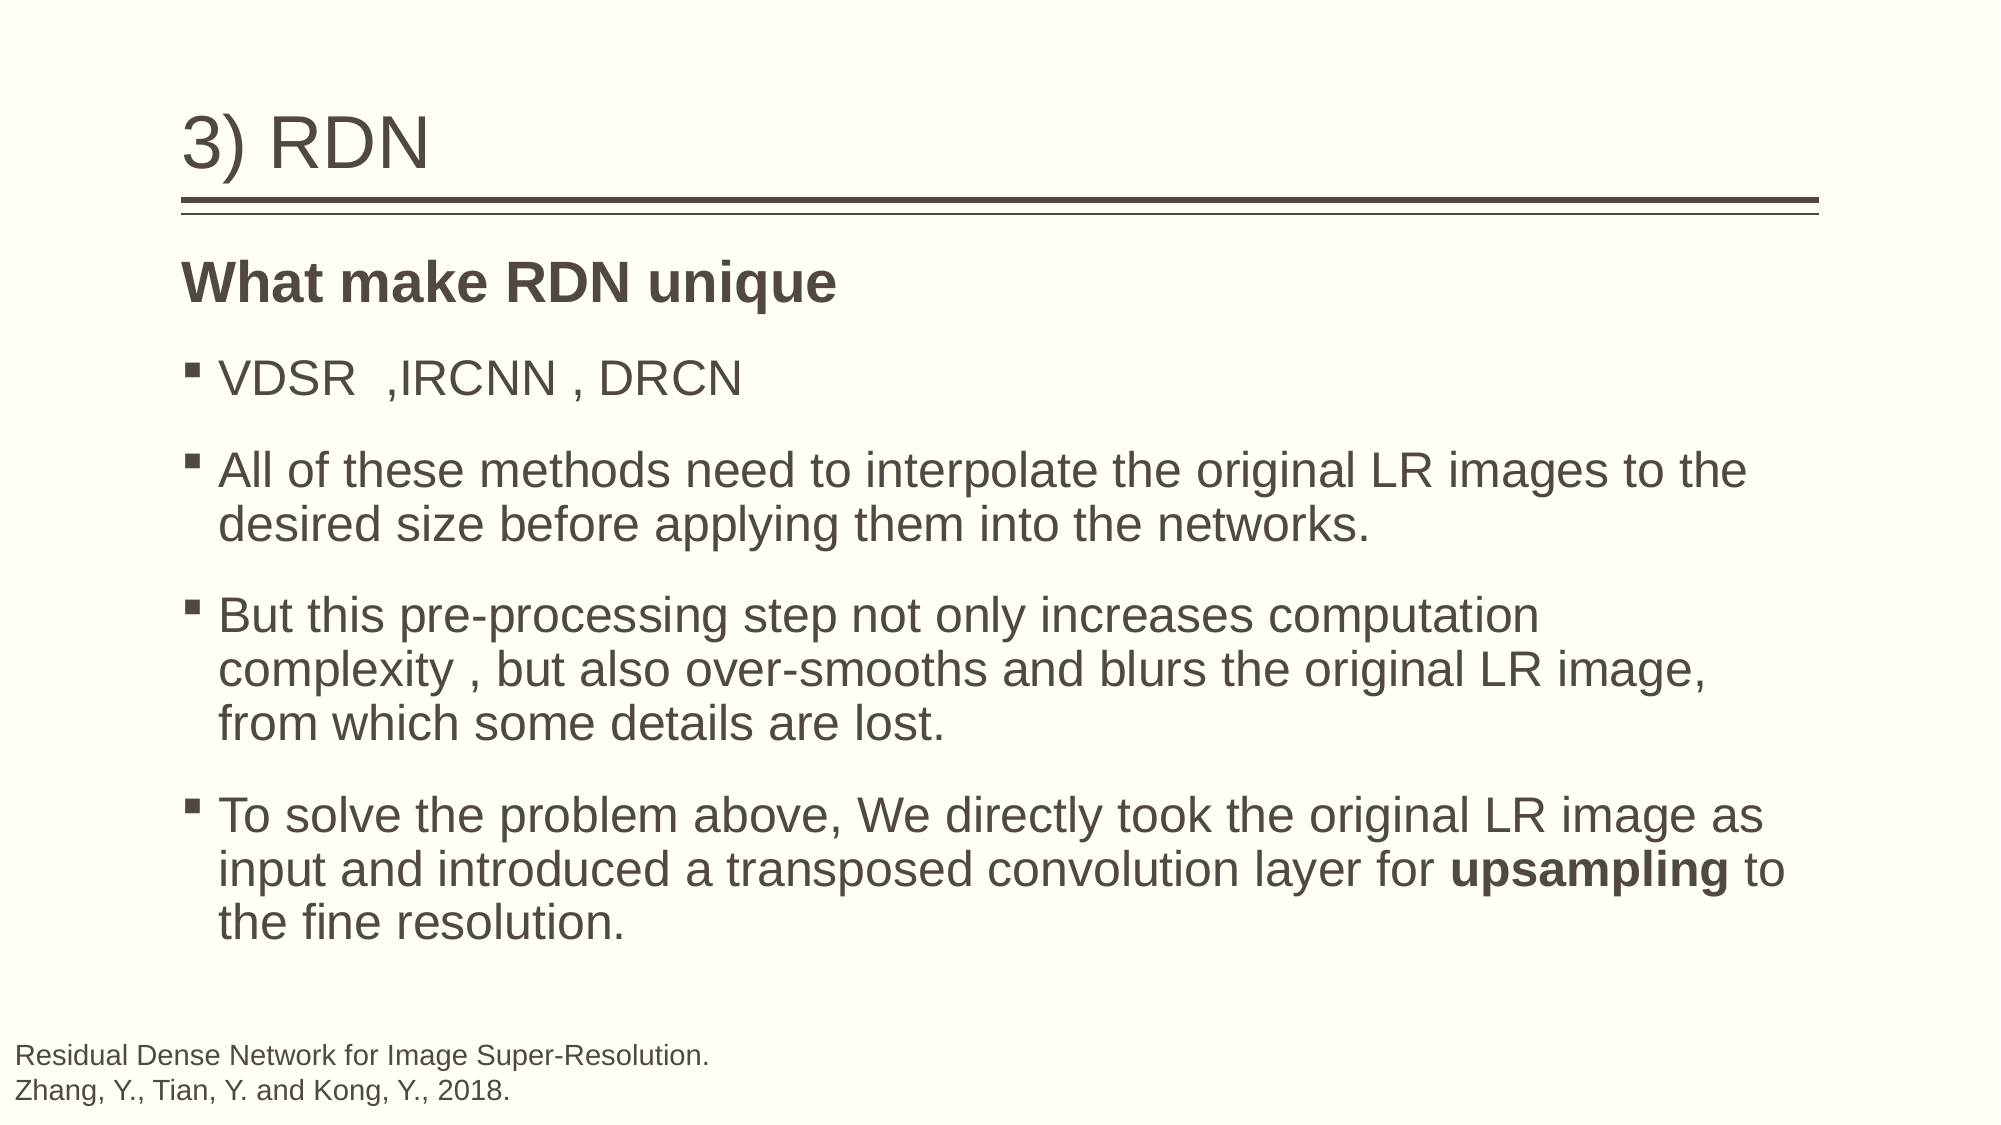

# 3) RDN
What make RDN unique
VDSR  ,IRCNN , DRCN
All of these methods need to interpolate the original LR images to the desired size before applying them into the networks.
But this pre-processing step not only increases computation complexity , but also over-smooths and blurs the original LR image, from which some details are lost.
To solve the problem above, We directly took the original LR image as input and introduced a transposed convolution layer for upsampling to the fine resolution.

Residual Dense Network for Image Super-Resolution.
Zhang, Y., Tian, Y. and Kong, Y., 2018.